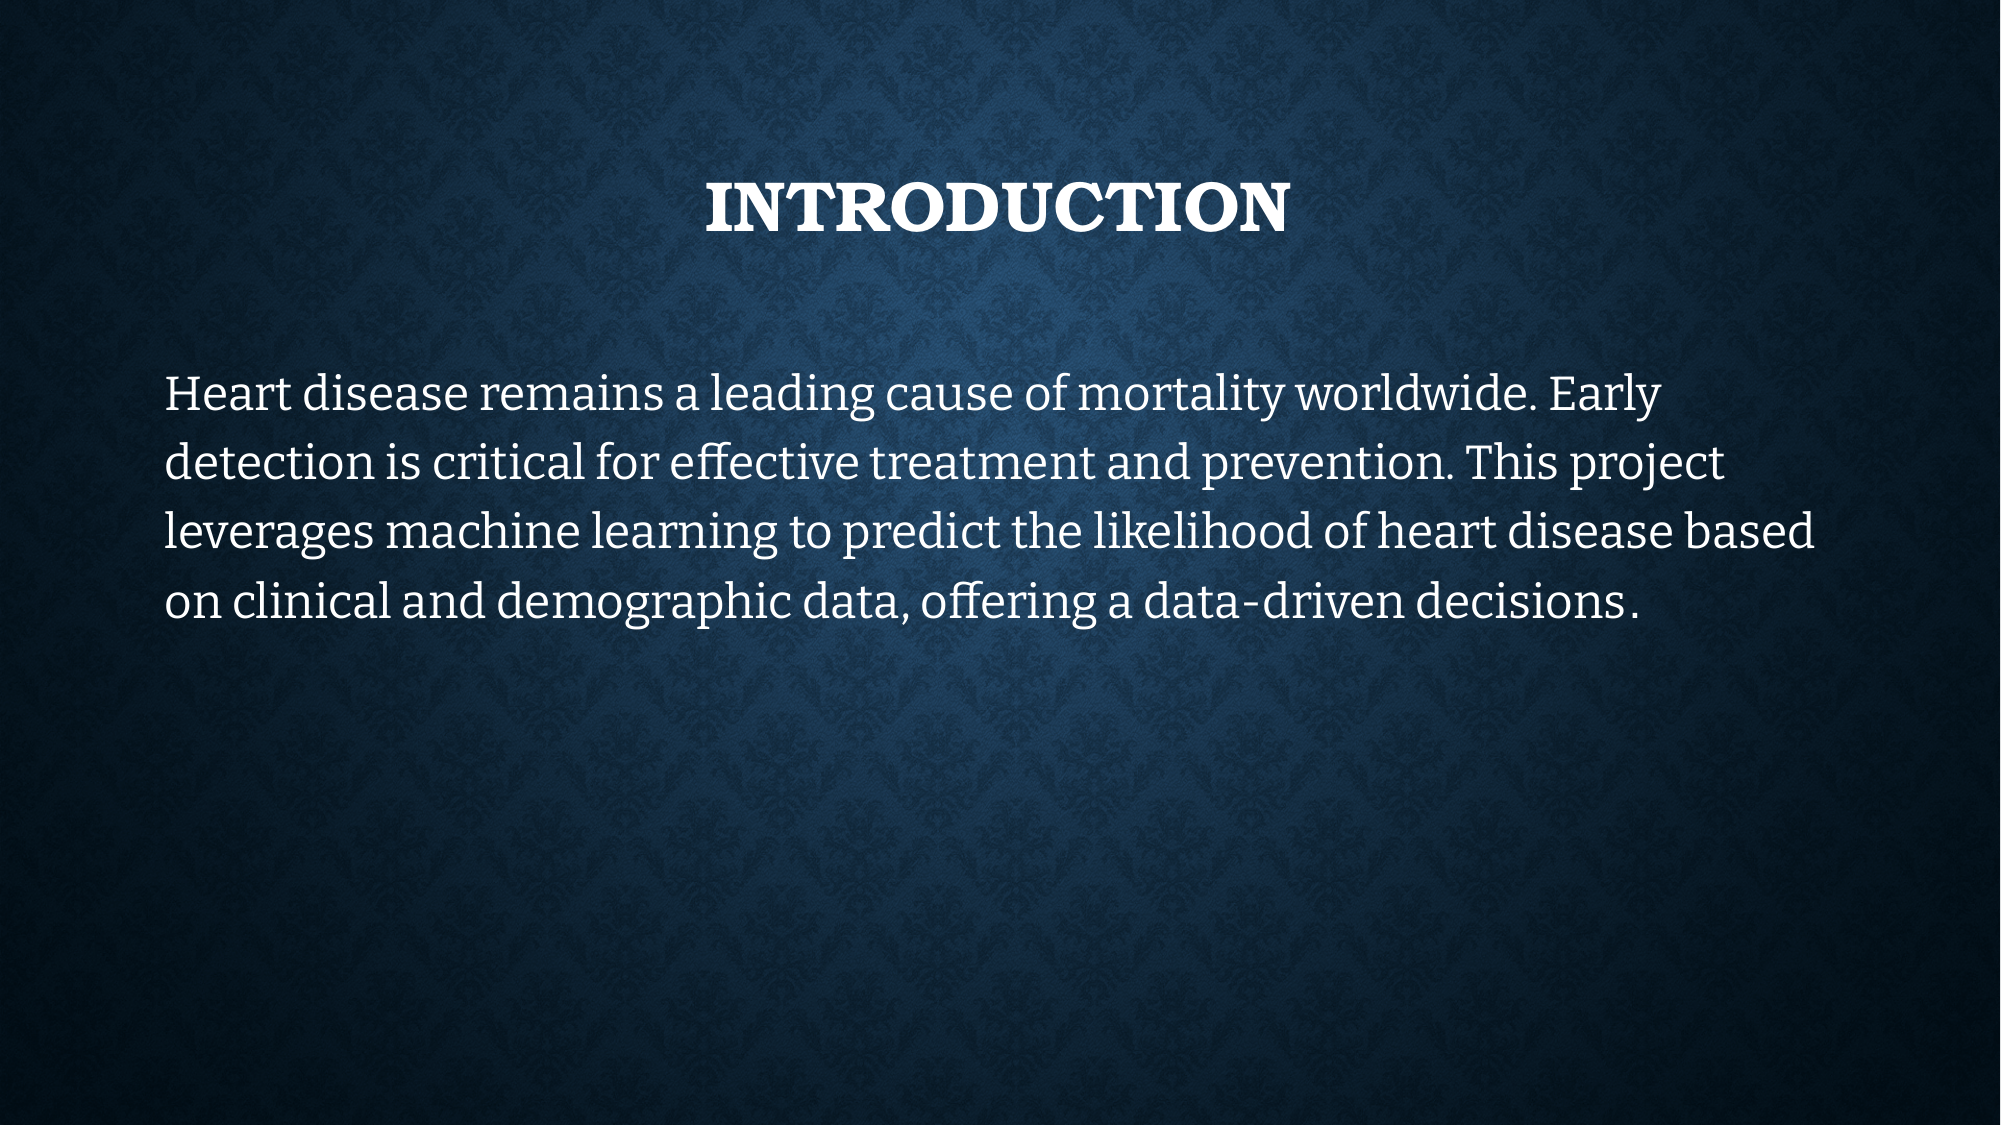

# INTRODUCTION
Heart disease remains a leading cause of mortality worldwide. Early detection is critical for effective treatment and prevention. This project leverages machine learning to predict the likelihood of heart disease based on clinical and demographic data, offering a data-driven decisions.